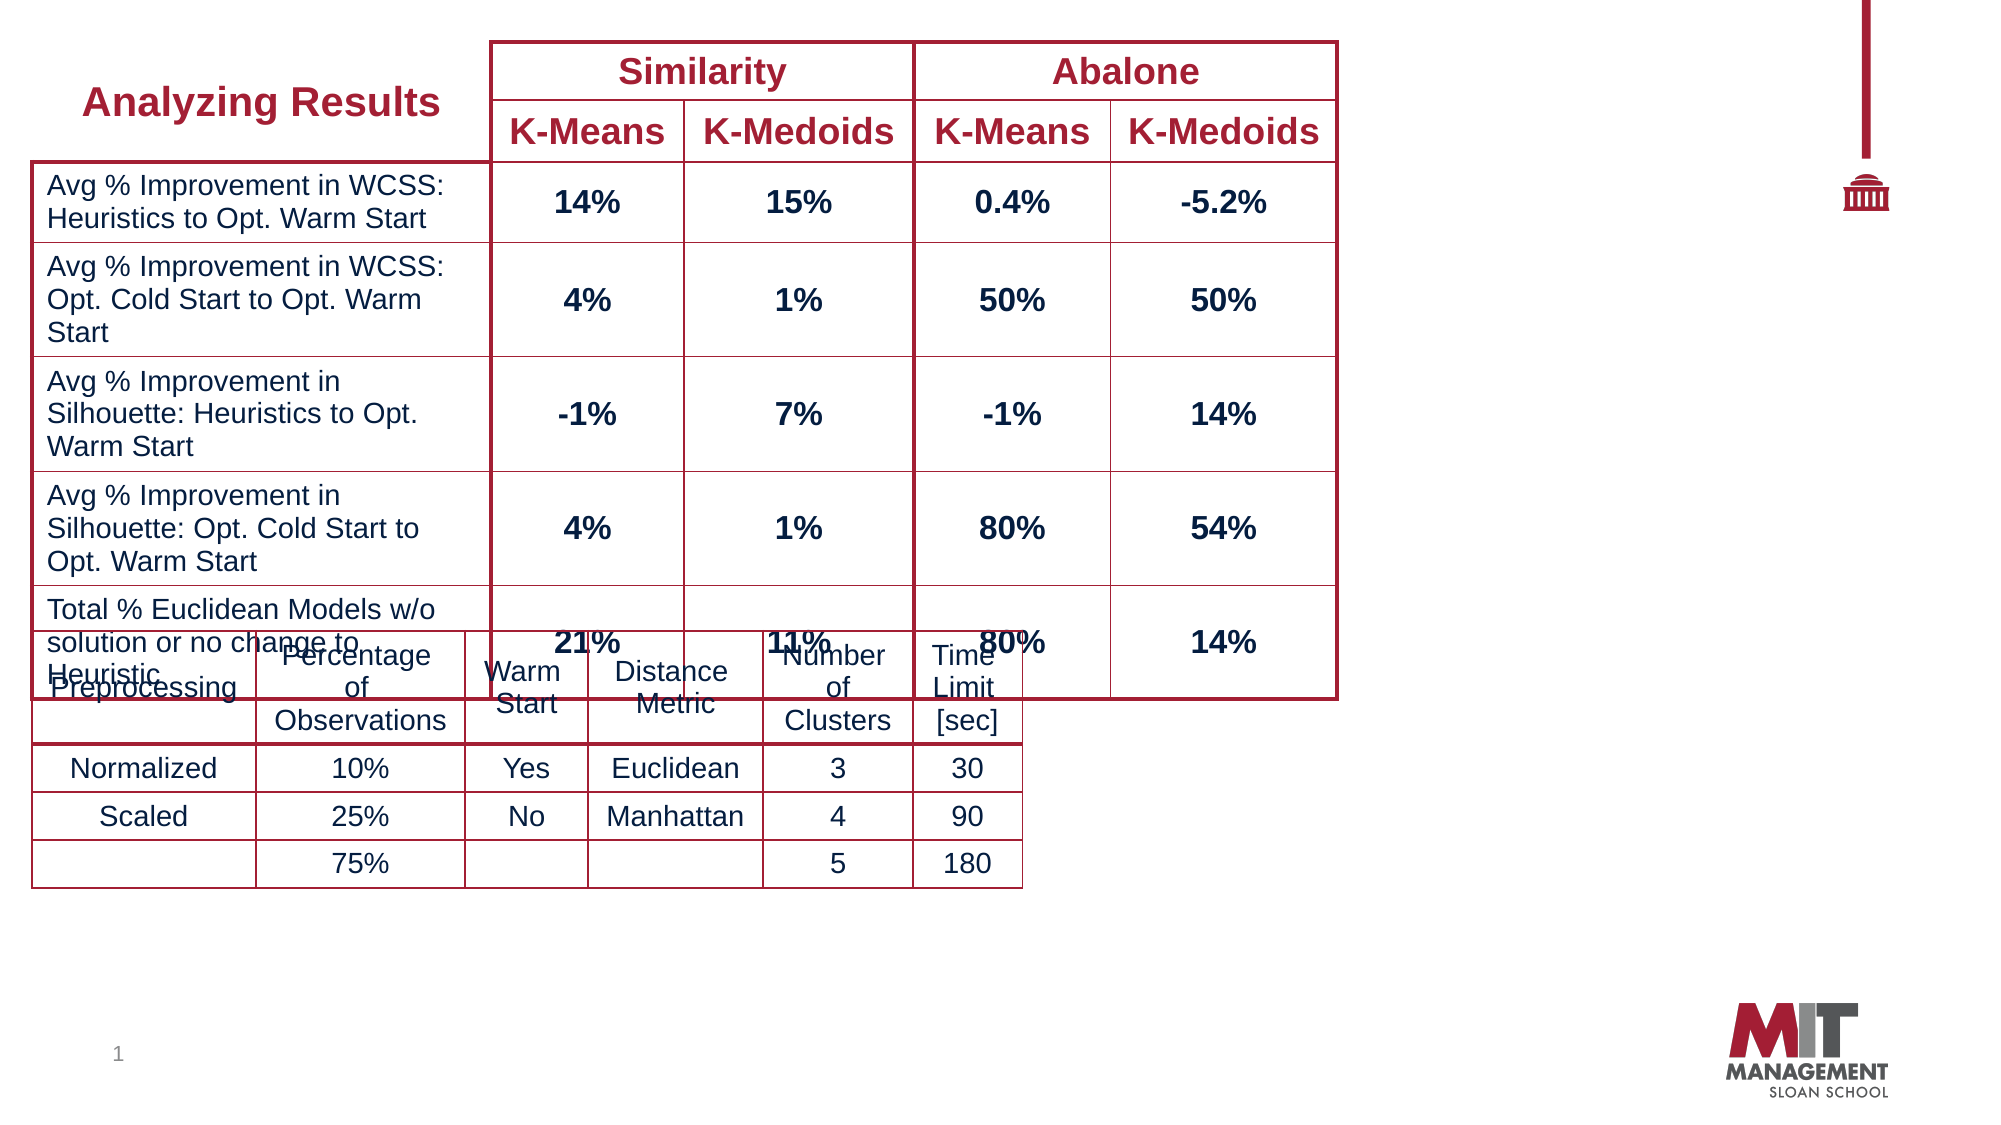

| Analyzing Results | Similarity |  | Abalone |  |
| --- | --- | --- | --- | --- |
|  | K-Means | K-Medoids | K-Means | K-Medoids |
| Avg % Improvement in WCSS: Heuristics to Opt. Warm Start | 14% | 15% | 0.4% | -5.2% |
| Avg % Improvement in WCSS: Opt. Cold Start to Opt. Warm Start | 4% | 1% | 50% | 50% |
| Avg % Improvement in Silhouette: Heuristics to Opt. Warm Start | -1% | 7% | -1% | 14% |
| Avg % Improvement in Silhouette: Opt. Cold Start to Opt. Warm Start | 4% | 1% | 80% | 54% |
| Total % Euclidean Models w/o solution or no change to Heuristic | 21% | 11% | 80% | 14% |
| Preprocessing | Percentage of Observations | Warm Start | Distance Metric | Number of Clusters | Time Limit [sec] |
| --- | --- | --- | --- | --- | --- |
| Normalized | 10% | Yes | Euclidean | 3 | 30 |
| Scaled | 25% | No | Manhattan | 4 | 90 |
|  | 75% |  |  | 5 | 180 |
1